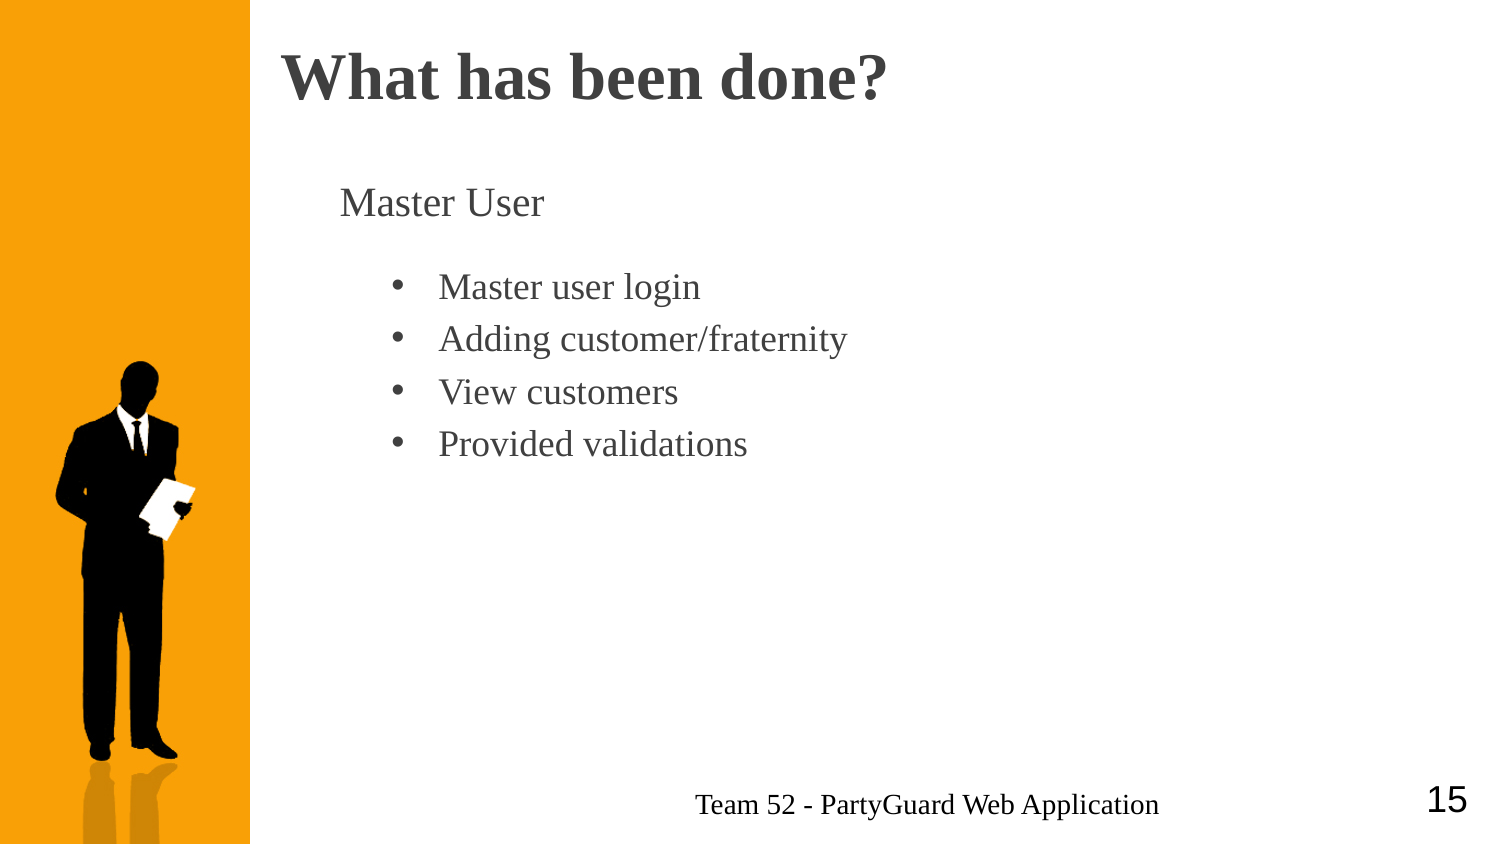

# What has been done?
Master User
Master user login
Adding customer/fraternity
View customers
Provided validations

15
Team 52 - PartyGuard Web Application